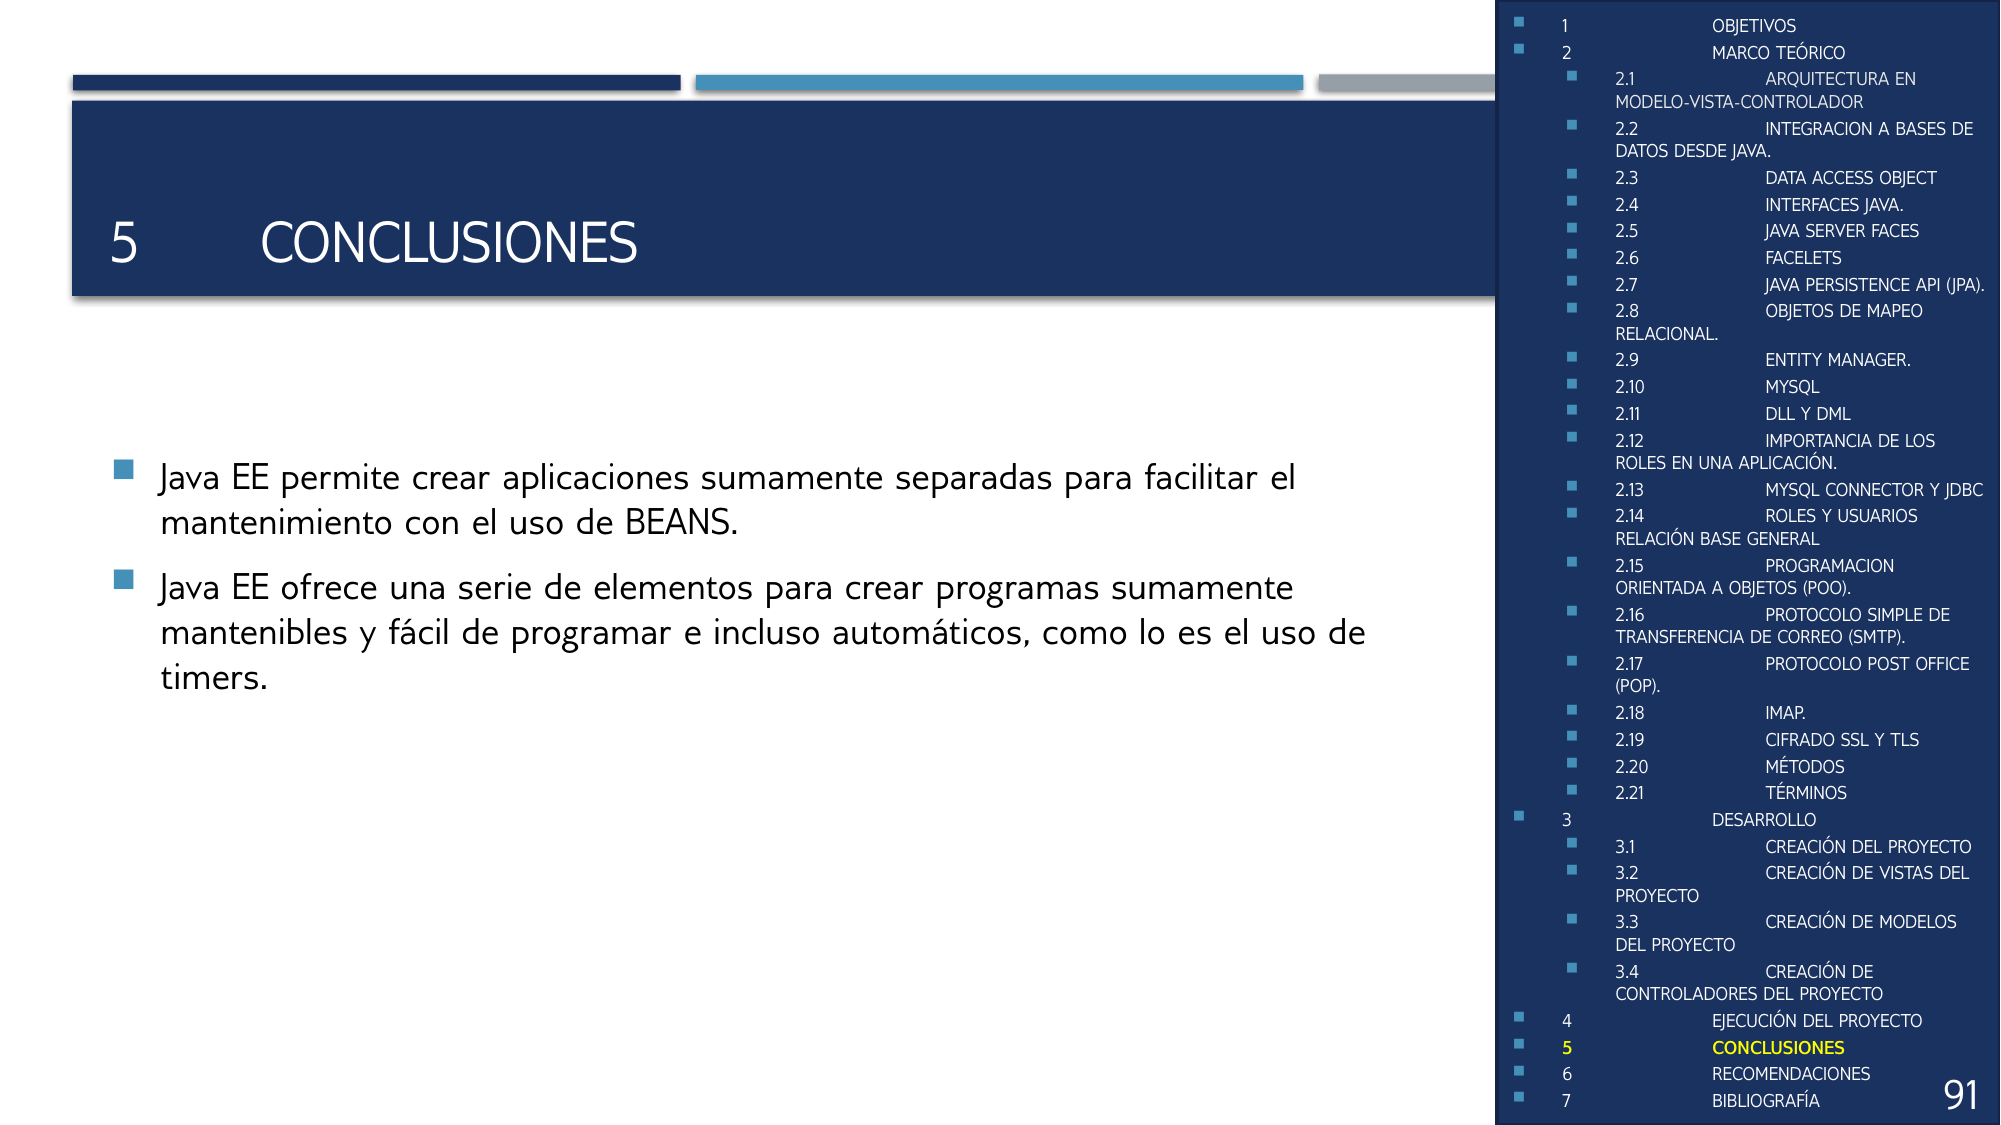

1	OBJETIVOS
2	MARCO TEÓRICO
2.1	ARQUITECTURA EN MODELO-VISTA-CONTROLADOR
2.2	INTEGRACION A BASES DE DATOS DESDE JAVA.
2.3	DATA ACCESS OBJECT
2.4	INTERFACES JAVA.
2.5	JAVA SERVER FACES
2.6	FACELETS
2.7	JAVA PERSISTENCE API (JPA).
2.8	OBJETOS DE MAPEO RELACIONAL.
2.9	ENTITY MANAGER.
2.10	MYSQL
2.11	DLL Y DML
2.12	IMPORTANCIA DE LOS ROLES EN UNA APLICACIÓN.
2.13	MYSQL CONNECTOR Y JDBC
2.14	ROLES Y USUARIOS RELACIÓN BASE GENERAL
2.15	PROGRAMACION ORIENTADA A OBJETOS (POO).
2.16	PROTOCOLO SIMPLE DE TRANSFERENCIA DE CORREO (SMTP).
2.17	PROTOCOLO POST OFFICE (POP).
2.18	IMAP.
2.19	CIFRADO SSL Y TLS
2.20	MÉTODOS
2.21	TÉRMINOS
3	DESARROLLO
3.1	CREACIÓN DEL PROYECTO
3.2	CREACIÓN DE VISTAS DEL PROYECTO
3.3	CREACIÓN DE MODELOS DEL PROYECTO
3.4	CREACIÓN DE CONTROLADORES DEL PROYECTO
4	EJECUCIÓN DEL PROYECTO
5	CONCLUSIONES
6	RECOMENDACIONES
7	BIBLIOGRAFÍA
91
# 5	CONCLUSIONES
Java EE permite crear aplicaciones sumamente separadas para facilitar el mantenimiento con el uso de BEANS.
Java EE ofrece una serie de elementos para crear programas sumamente mantenibles y fácil de programar e incluso automáticos, como lo es el uso de timers.
35
26